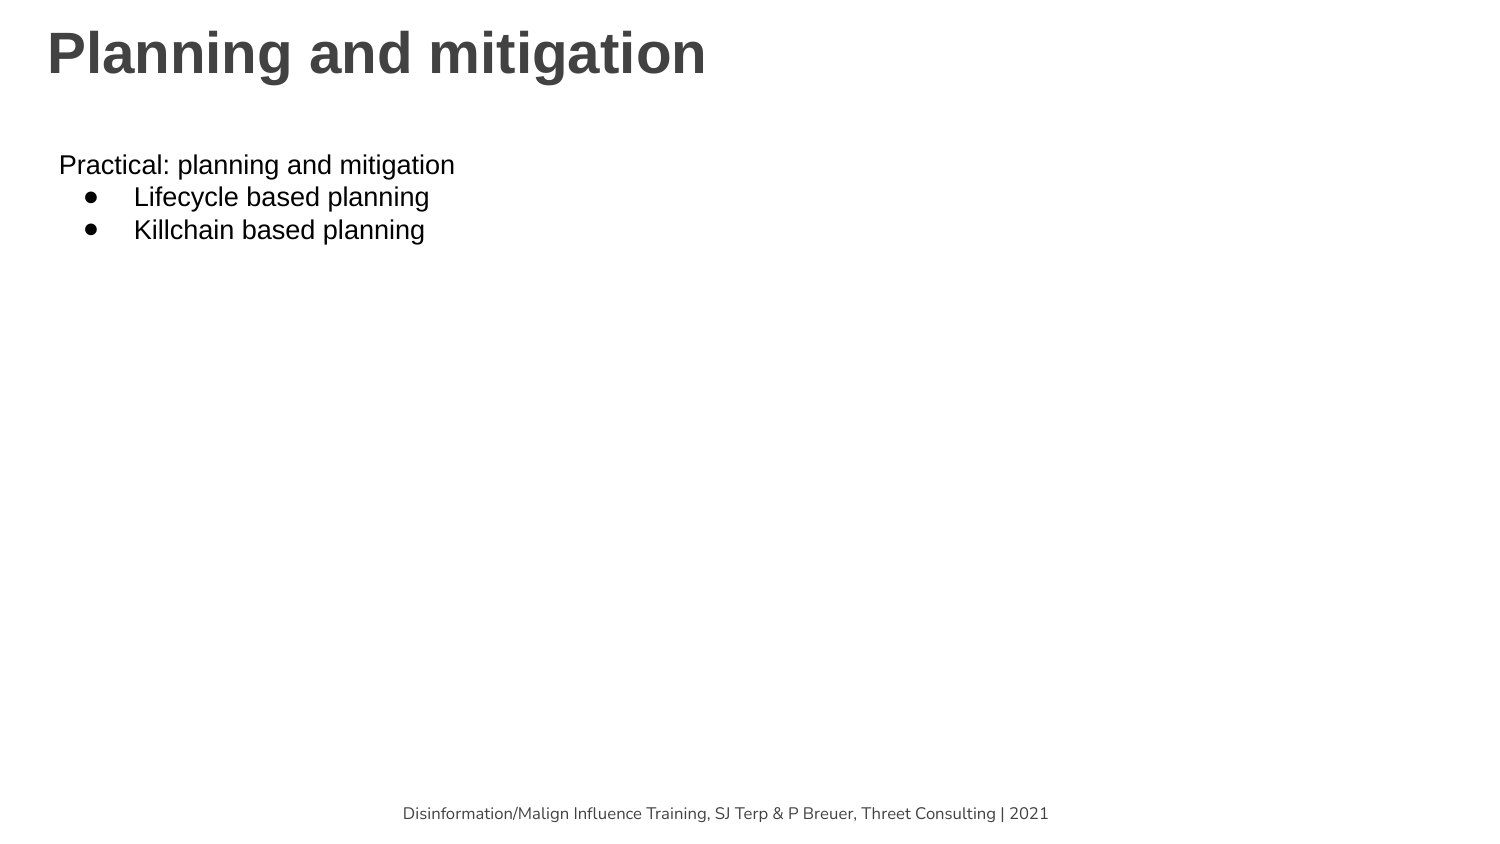

# Planning and mitigation
Practical: planning and mitigation
Lifecycle based planning
Killchain based planning